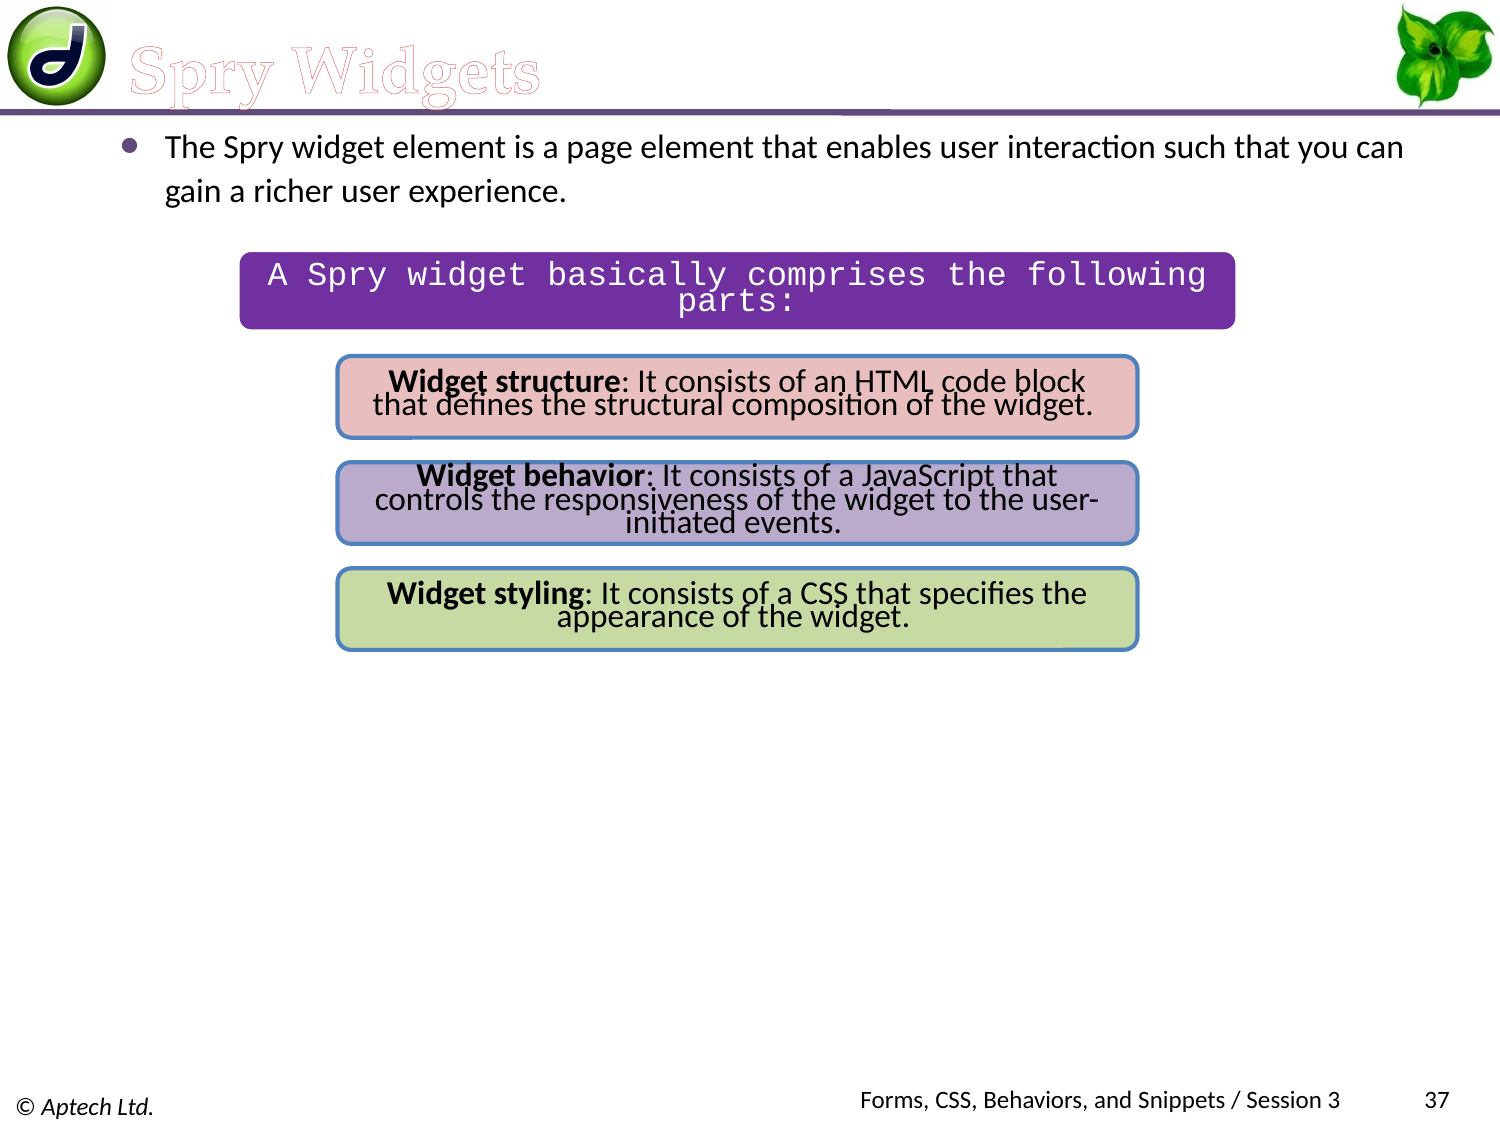

# Spry Widgets
The Spry widget element is a page element that enables user interaction such that you can gain a richer user experience.
A Spry widget basically comprises the following parts:
Widget structure: It consists of an HTML code block that defines the structural composition of the widget.
Widget behavior: It consists of a JavaScript that controls the responsiveness of the widget to the user-initiated events.
Widget styling: It consists of a CSS that specifies the appearance of the widget.
Forms, CSS, Behaviors, and Snippets / Session 3
37